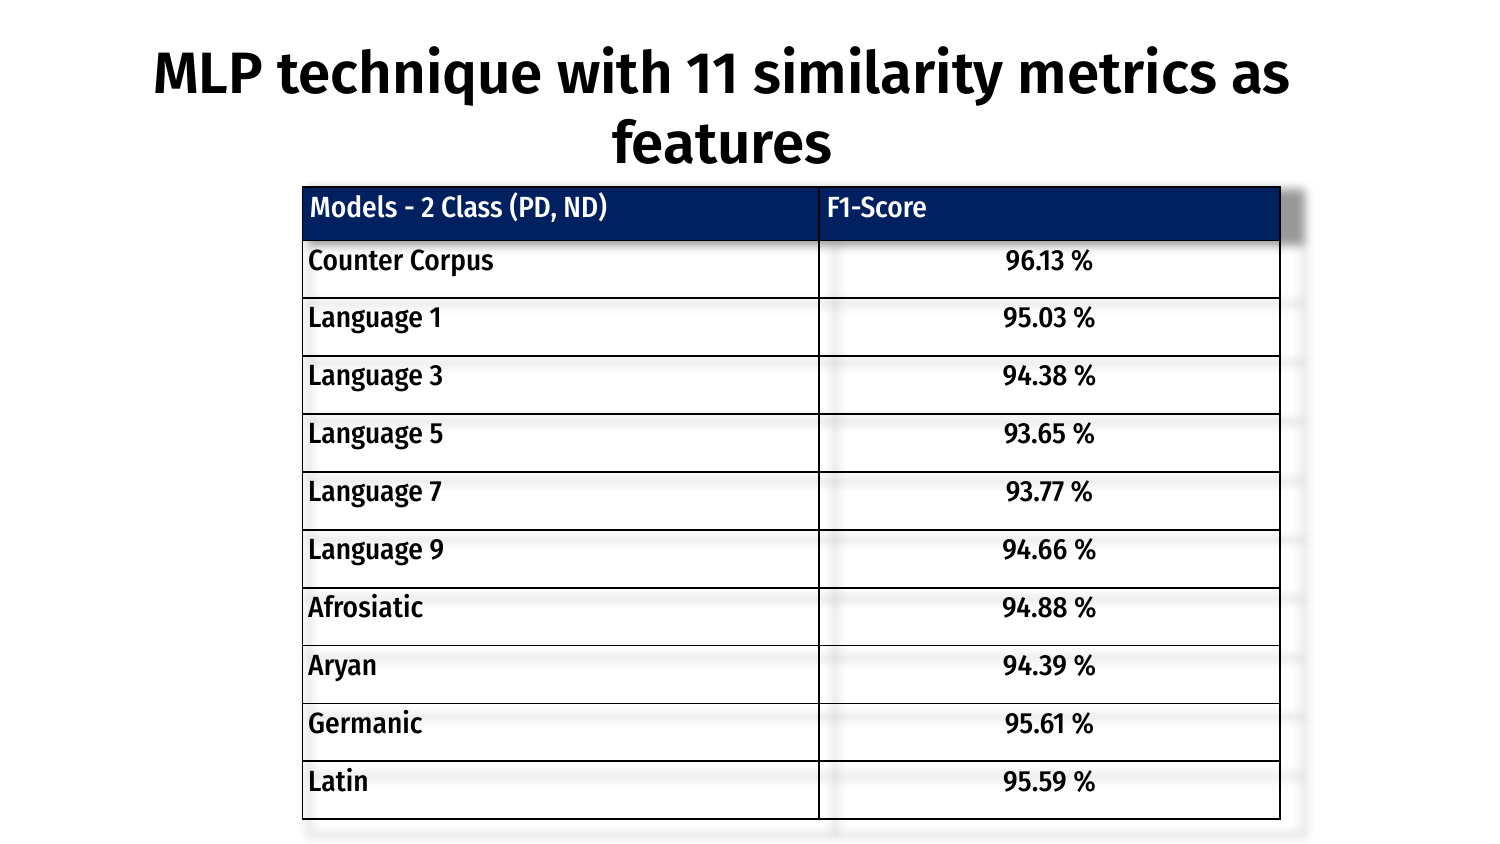

MLP technique with 11 similarity metrics as features
| Models - 2 Class (PD, ND) | F1-Score |
| --- | --- |
| Counter Corpus | 96.13 % |
| Language 1 | 95.03 % |
| Language 3 | 94.38 % |
| Language 5 | 93.65 % |
| Language 7 | 93.77 % |
| Language 9 | 94.66 % |
| Afrosiatic | 94.88 % |
| Aryan | 94.39 % |
| Germanic | 95.61 % |
| Latin | 95.59 % |